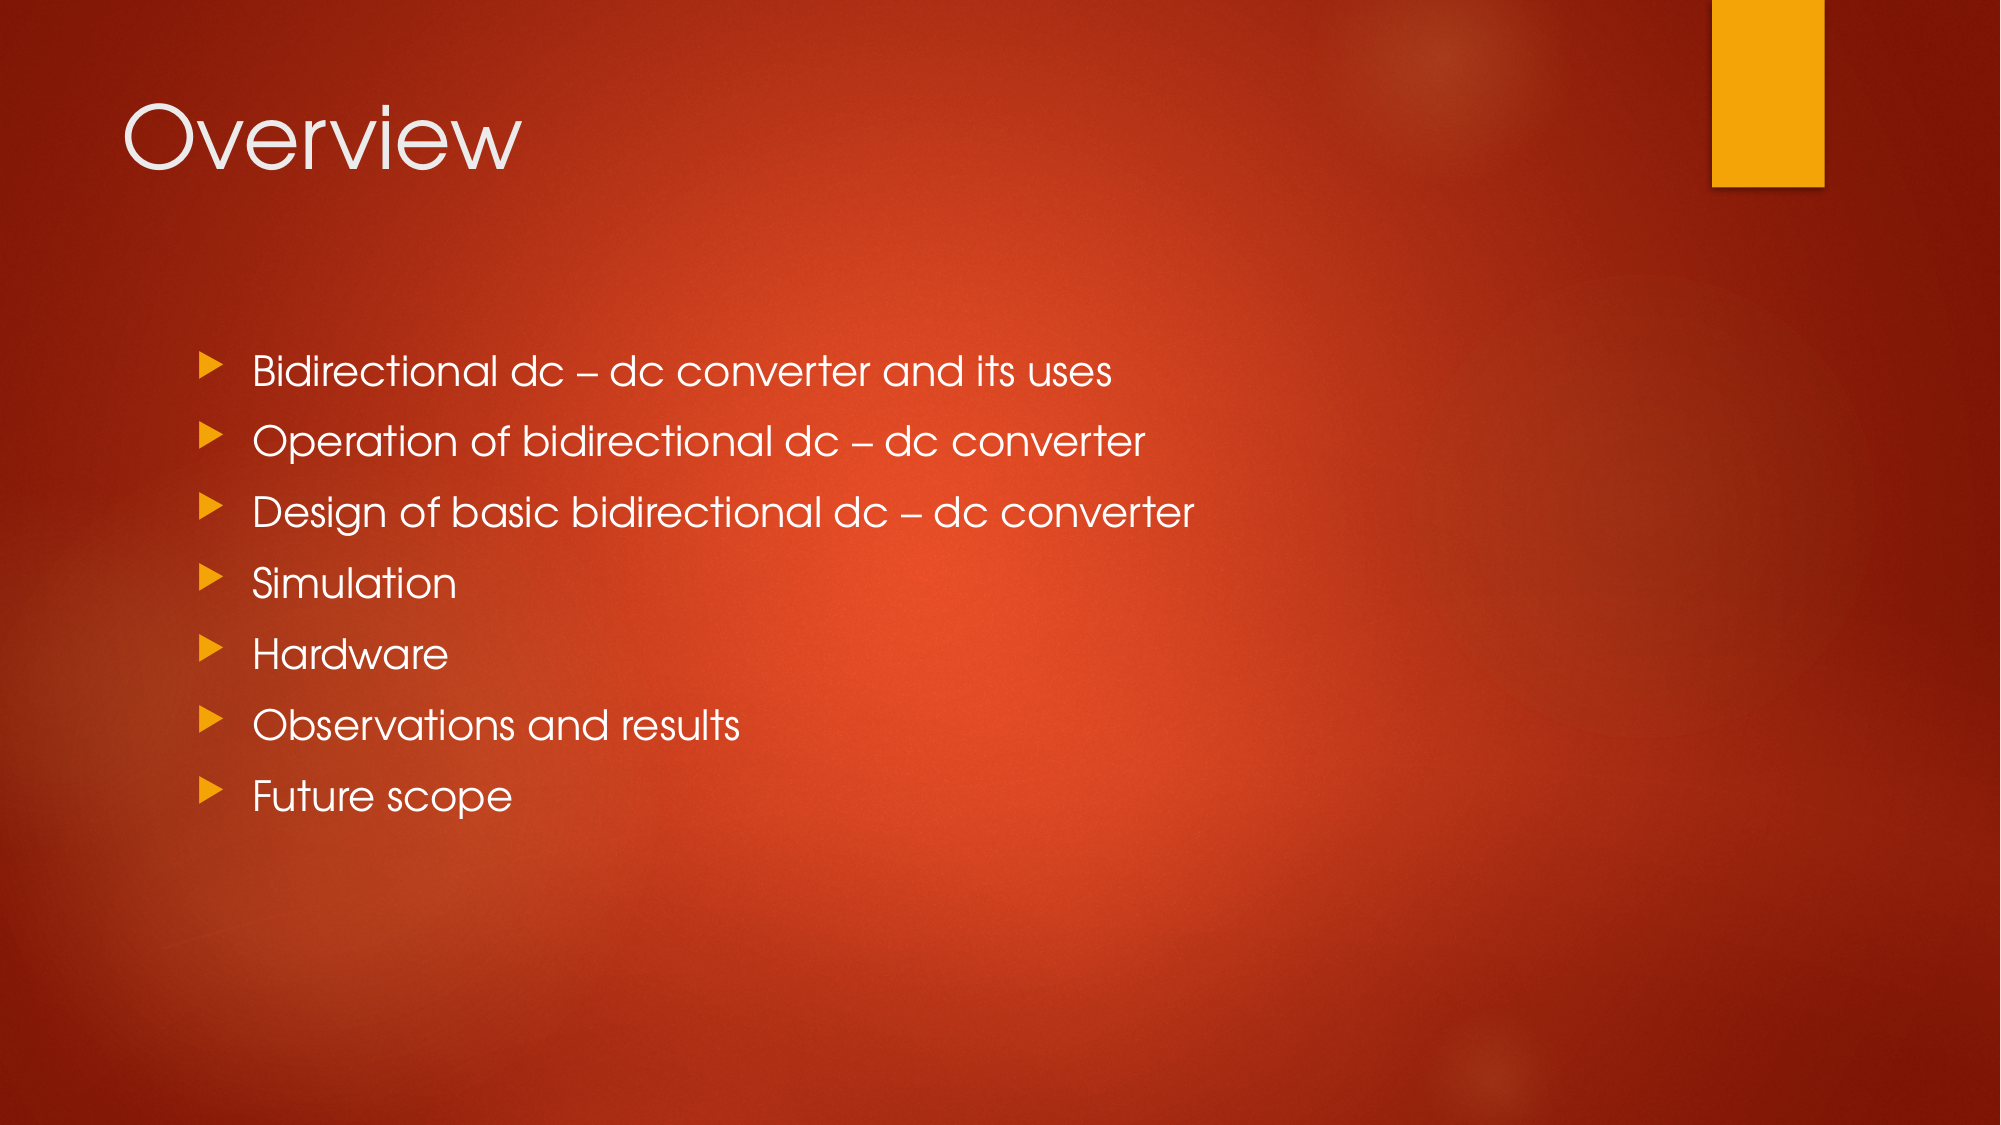

# Overview
Bidirectional dc – dc converter and its uses
Operation of bidirectional dc – dc converter
Design of basic bidirectional dc – dc converter
Simulation
Hardware
Observations and results
Future scope